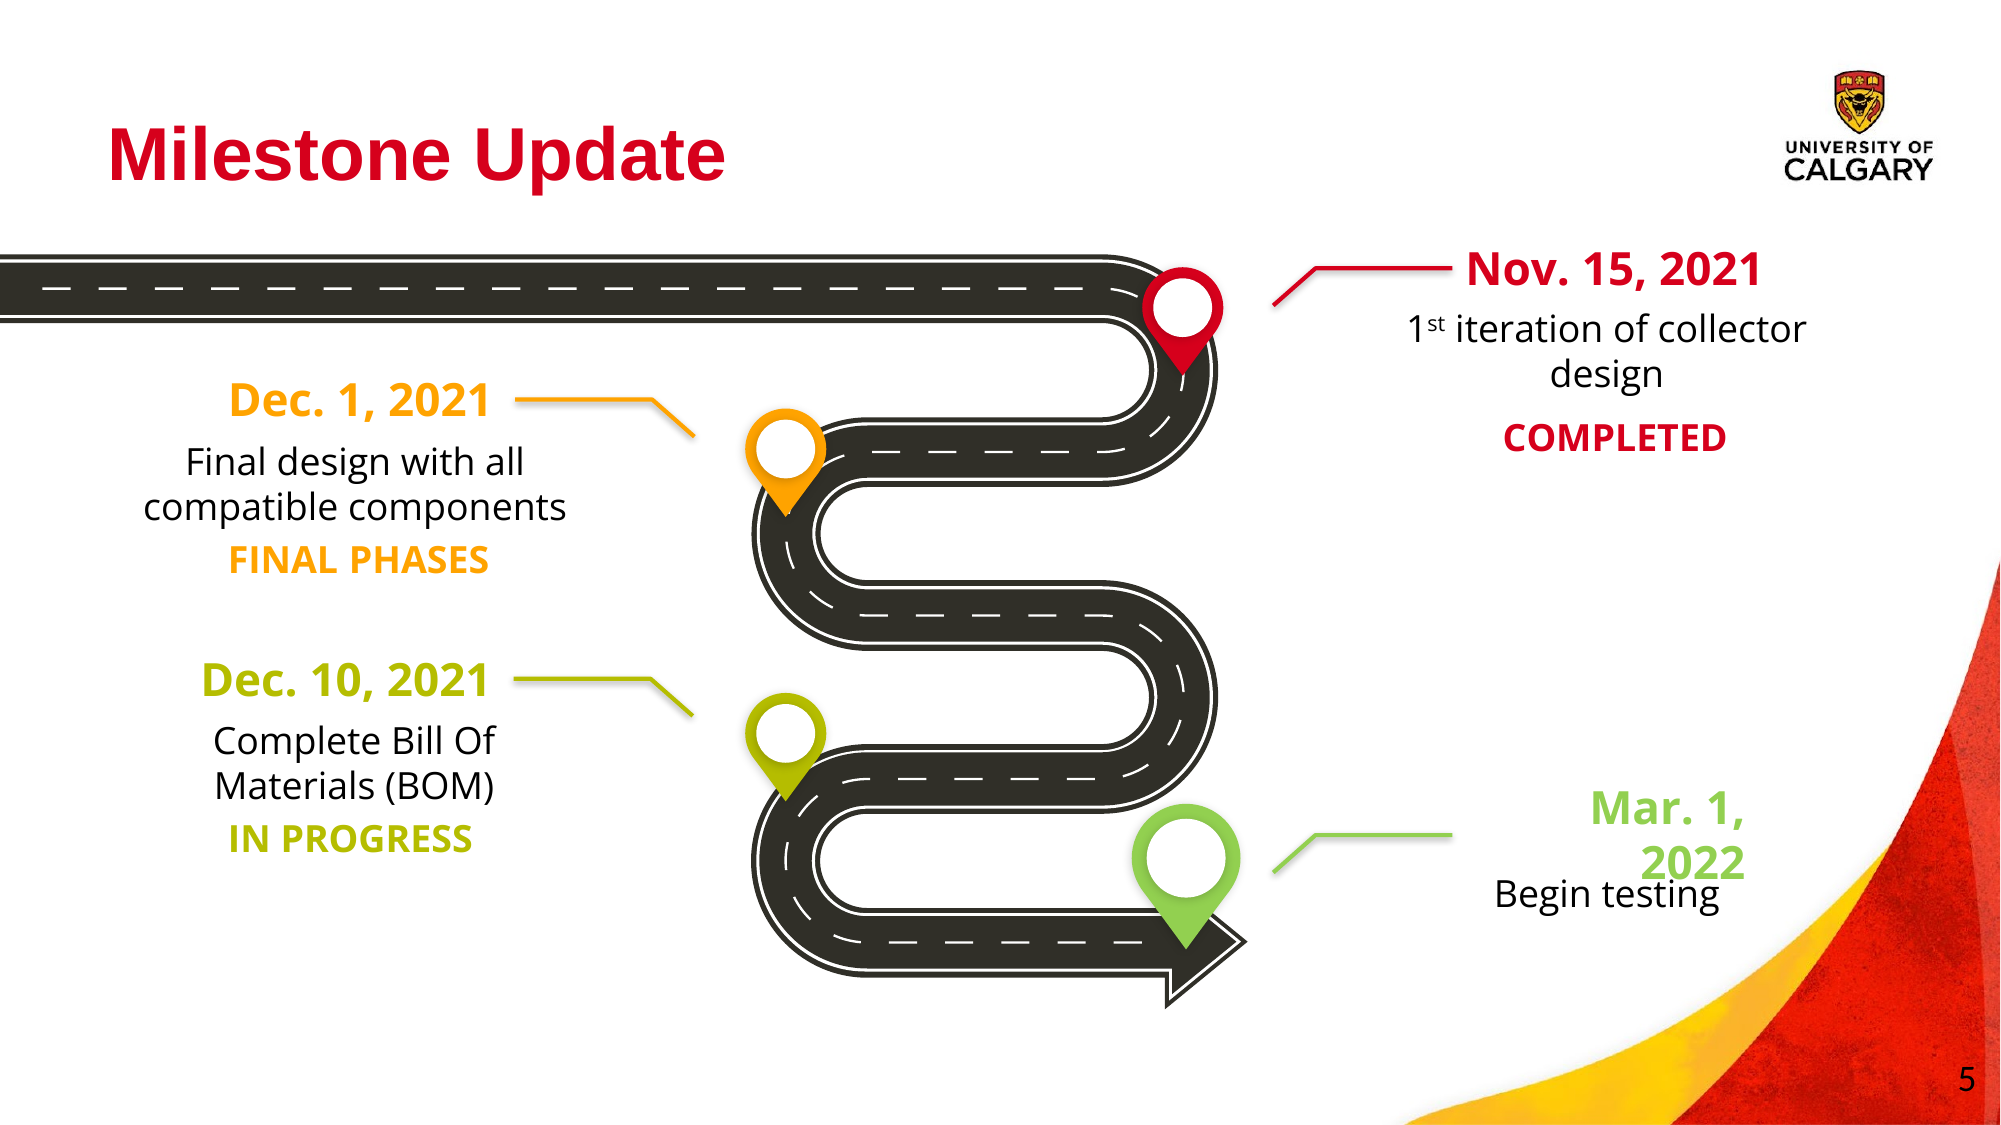

# Milestone Update
Nov. 15, 2021

1st iteration of collector design

Dec. 1, 2021
Final design with all compatible components
COMPLETED

FINAL PHASES
Dec. 10, 2021
Complete Bill Of Materials (BOM)

Mar. 1, 2022

Begin testing
IN PROGRESS

5